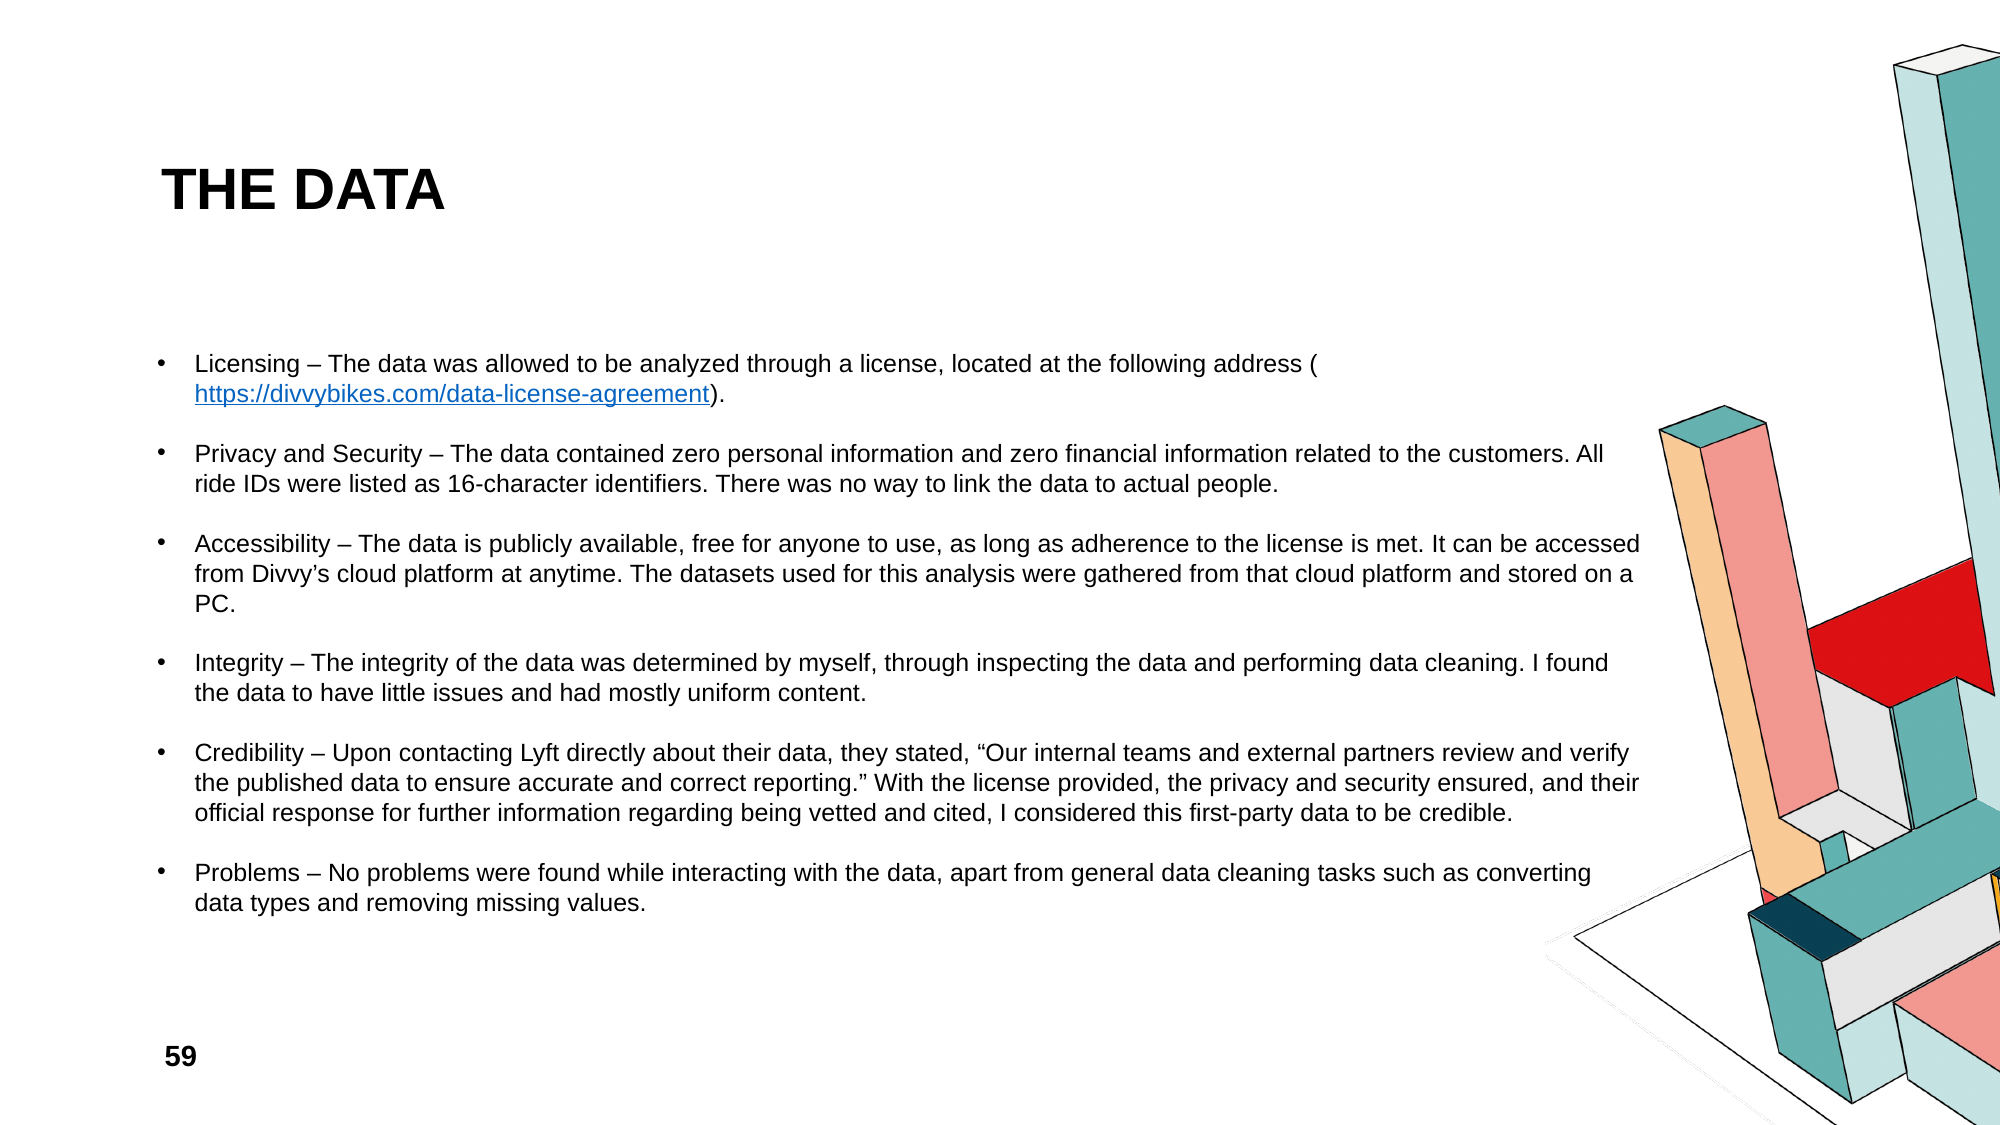

# The Data
Licensing – The data was allowed to be analyzed through a license, located at the following address (https://divvybikes.com/data-license-agreement).

Privacy and Security – The data contained zero personal information and zero financial information related to the customers. All ride IDs were listed as 16-character identifiers. There was no way to link the data to actual people.

Accessibility – The data is publicly available, free for anyone to use, as long as adherence to the license is met. It can be accessed from Divvy’s cloud platform at anytime. The datasets used for this analysis were gathered from that cloud platform and stored on a PC.

Integrity – The integrity of the data was determined by myself, through inspecting the data and performing data cleaning. I found the data to have little issues and had mostly uniform content.

Credibility – Upon contacting Lyft directly about their data, they stated, “Our internal teams and external partners review and verify the published data to ensure accurate and correct reporting.” With the license provided, the privacy and security ensured, and their official response for further information regarding being vetted and cited, I considered this first-party data to be credible.

Problems – No problems were found while interacting with the data, apart from general data cleaning tasks such as converting data types and removing missing values.
59